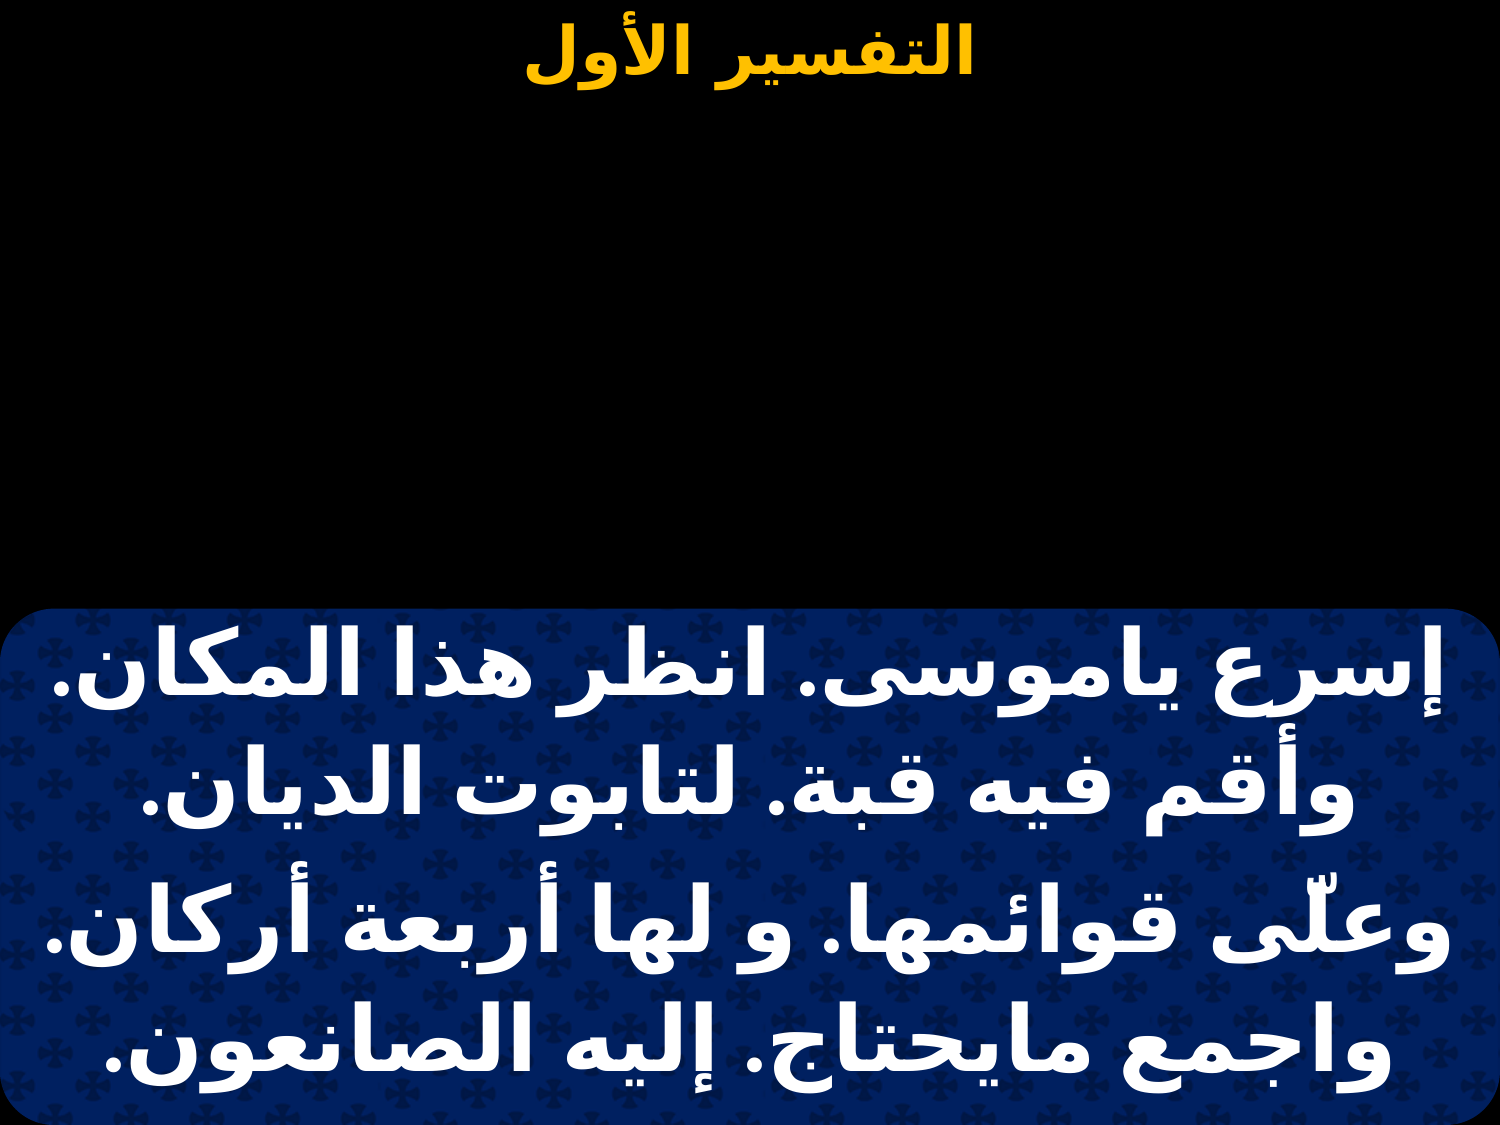

#
| إسرع ياموسى. انظر هذا المكان. |
| --- |
| وأقم فيه قبة. لتابوت الديان. |
|  |
| وعلّى قوائمها. و لها أربعة أركان. |
| واجمع مايحتاج. إليه الصانعون. |